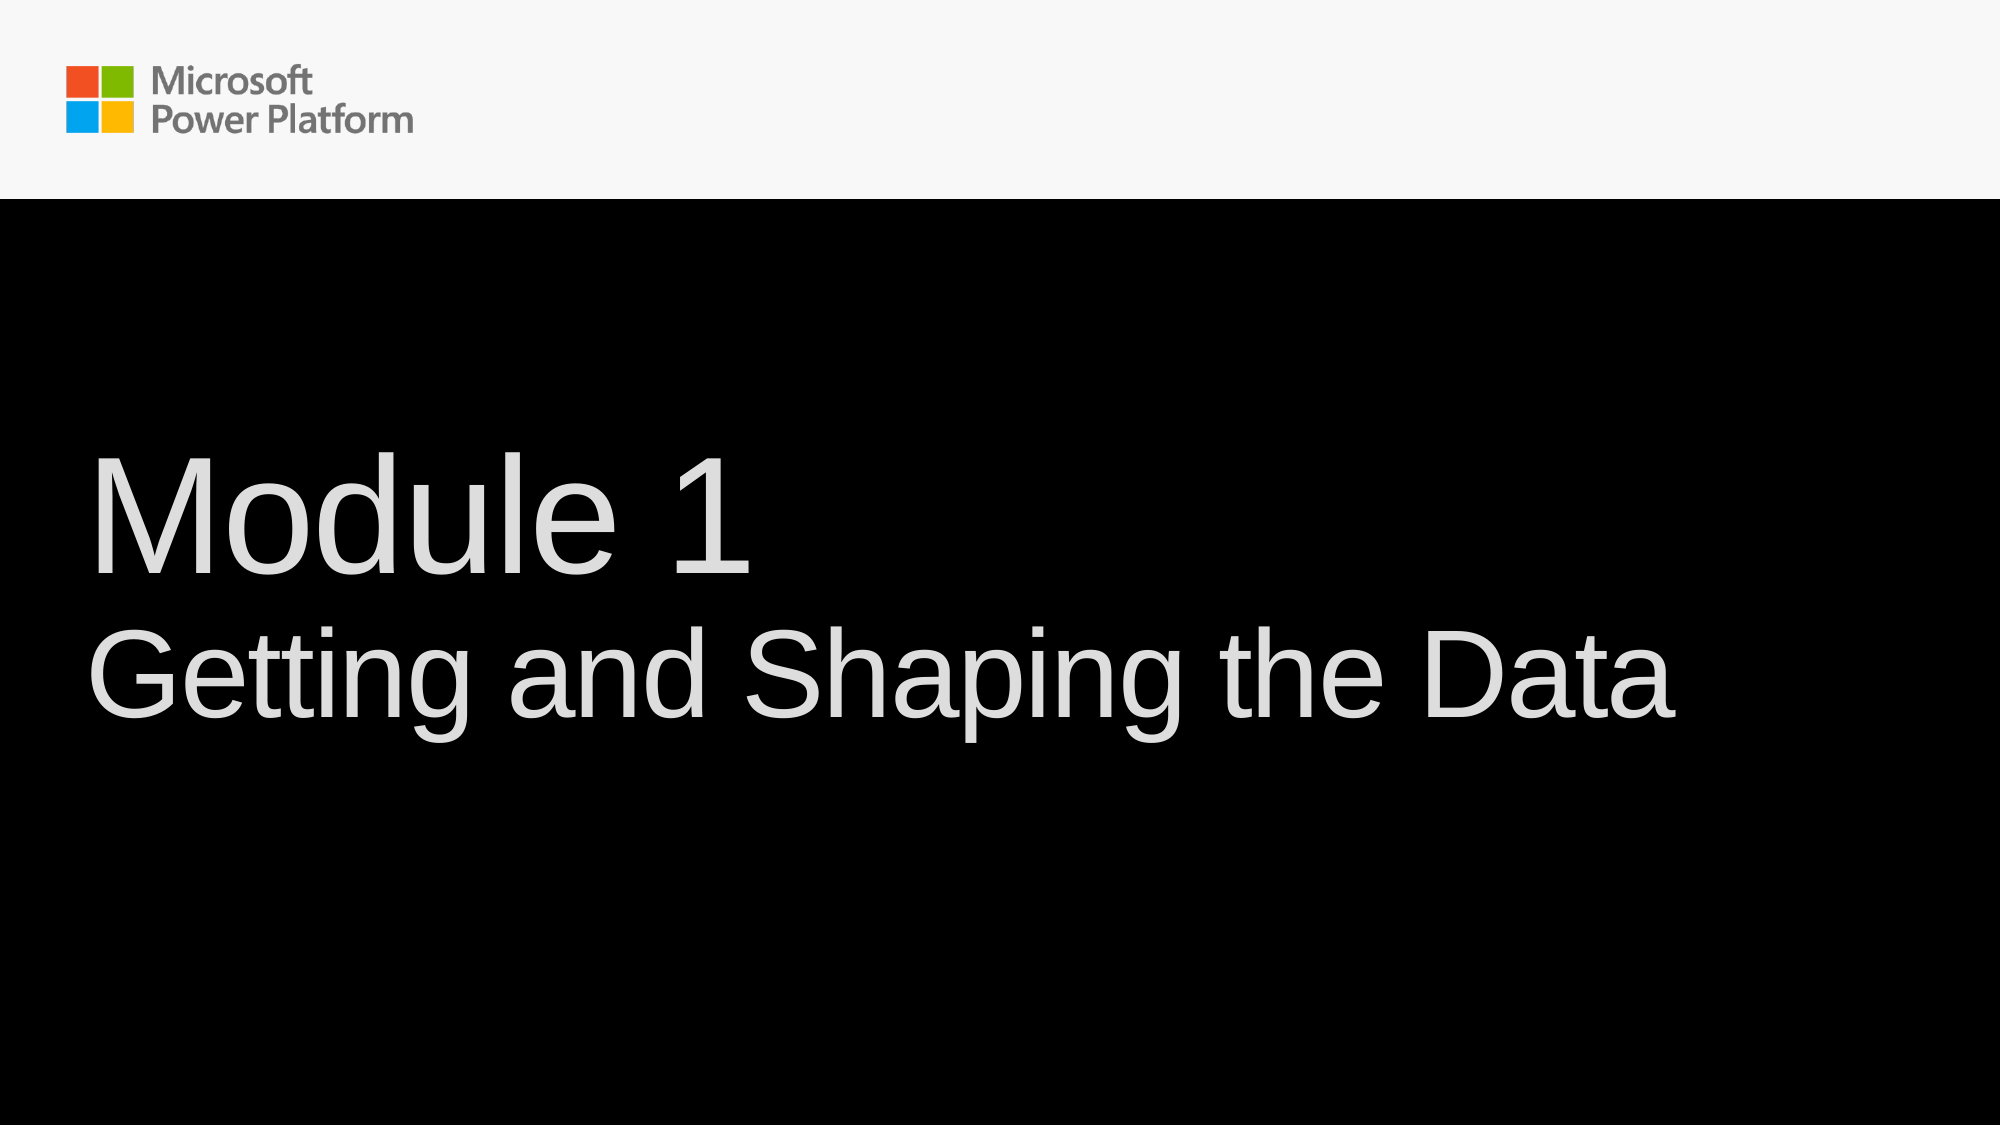

# Module 1 Getting and Shaping the Data